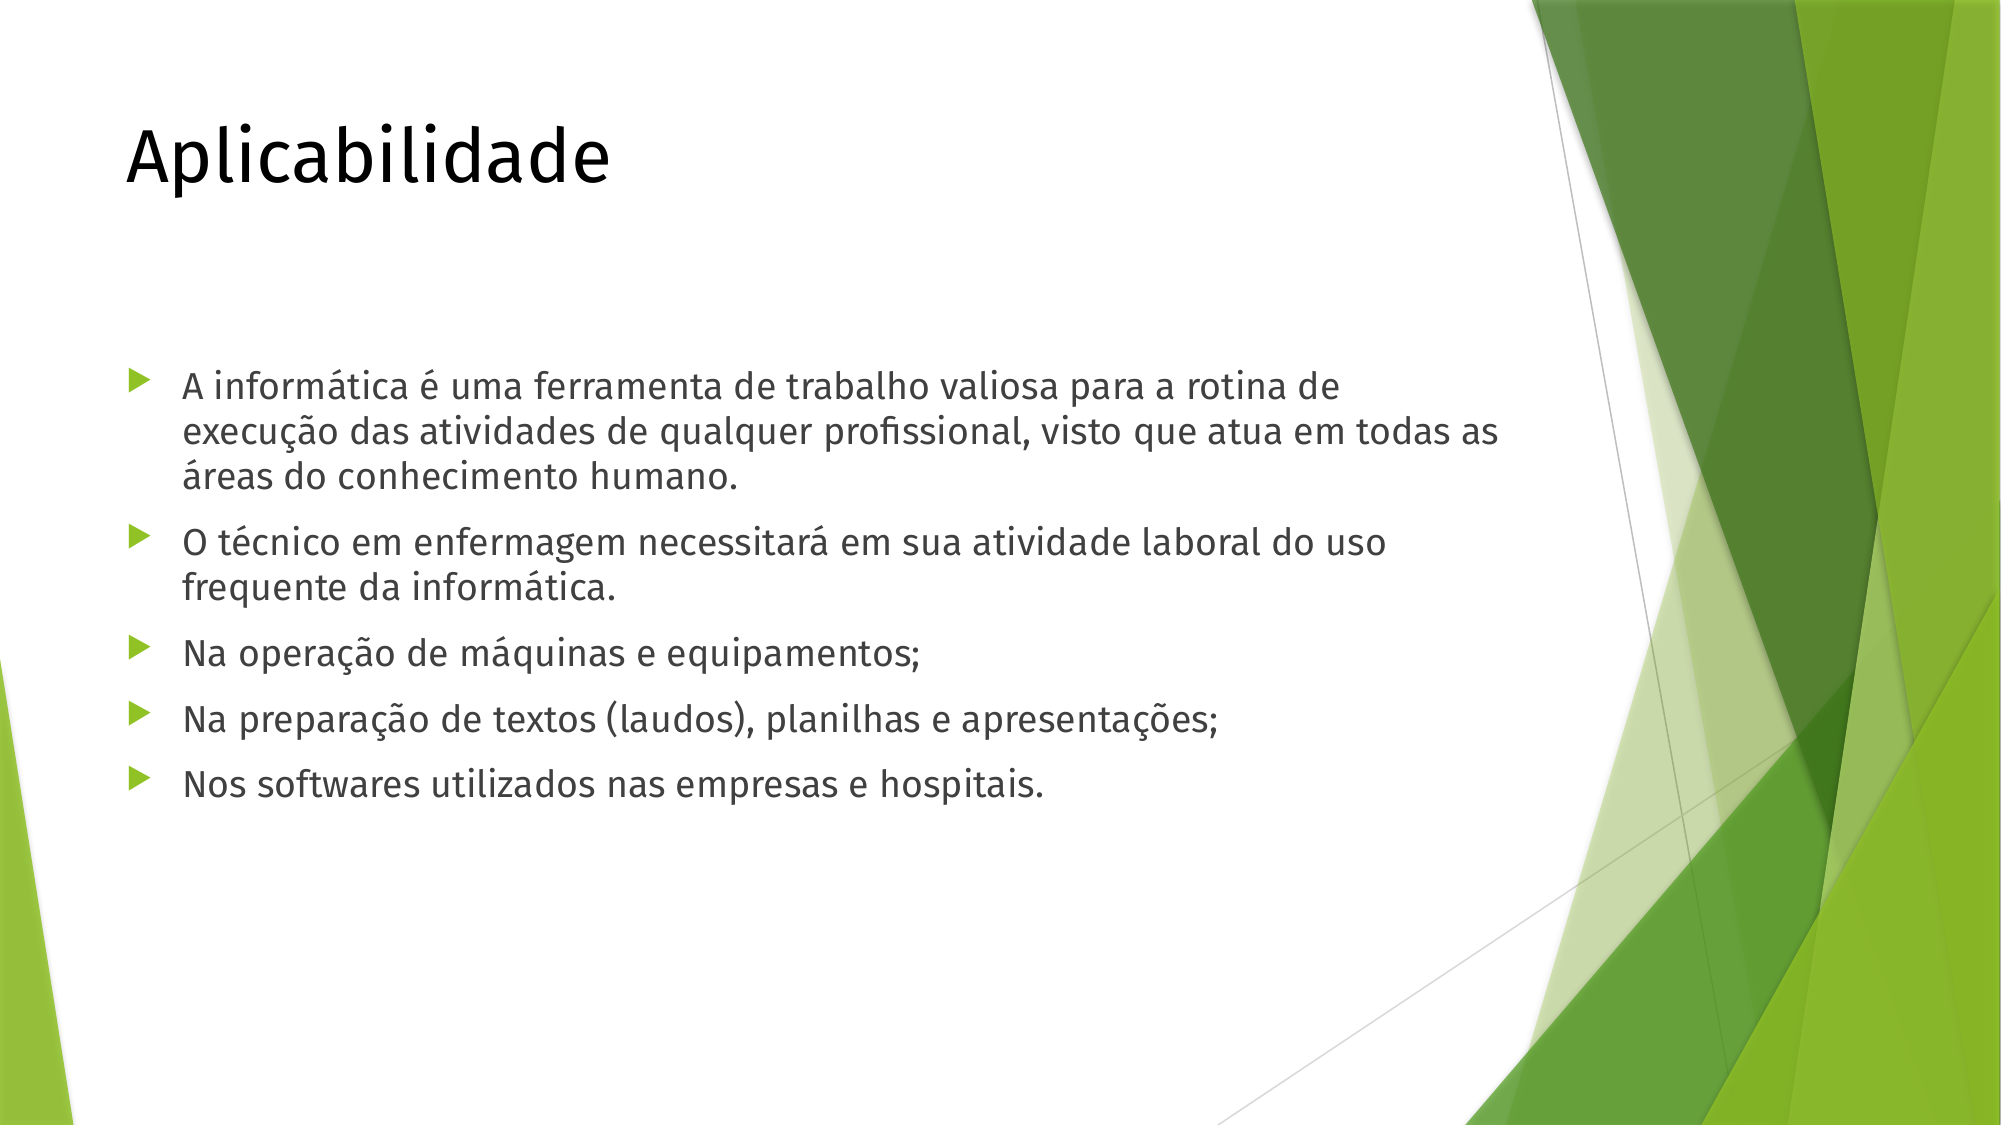

# Aplicabilidade
A informática é uma ferramenta de trabalho valiosa para a rotina de execução das atividades de qualquer profissional, visto que atua em todas as áreas do conhecimento humano.
O técnico em enfermagem necessitará em sua atividade laboral do uso frequente da informática.
Na operação de máquinas e equipamentos;
Na preparação de textos (laudos), planilhas e apresentações;
Nos softwares utilizados nas empresas e hospitais.